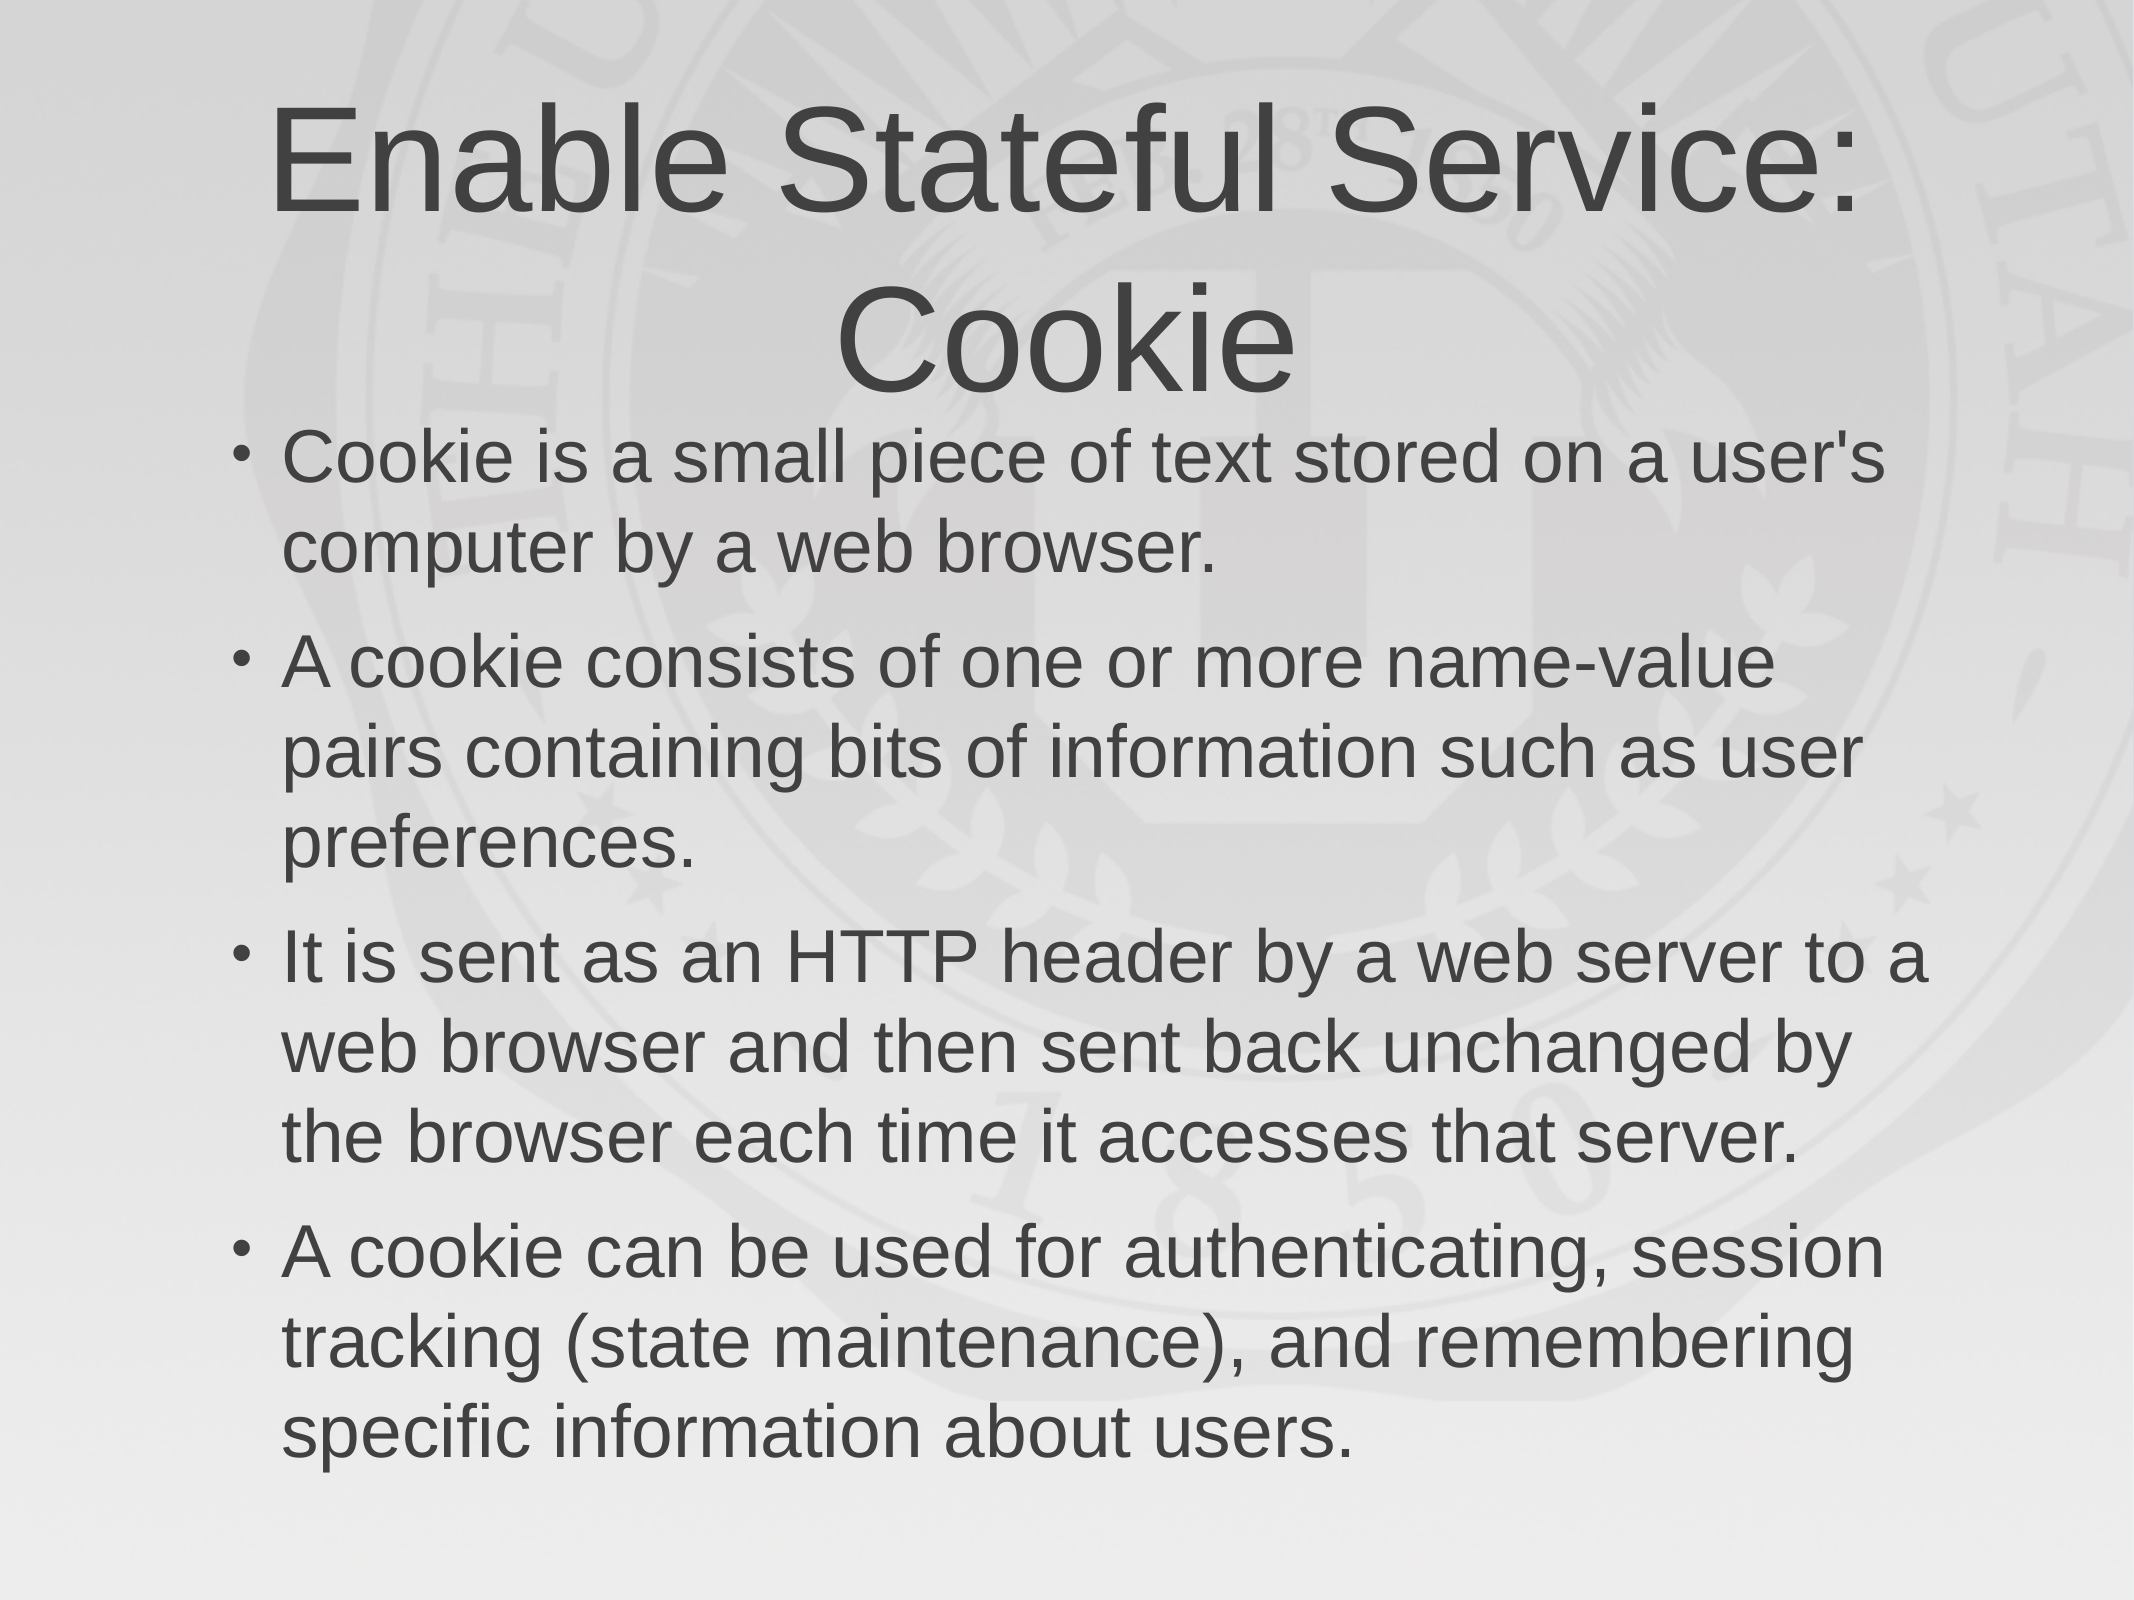

# Enable Stateful Service: Cookie
Cookie is a small piece of text stored on a user's computer by a web browser.
A cookie consists of one or more name-value pairs containing bits of information such as user preferences.
It is sent as an HTTP header by a web server to a web browser and then sent back unchanged by the browser each time it accesses that server.
A cookie can be used for authenticating, session tracking (state maintenance), and remembering specific information about users.